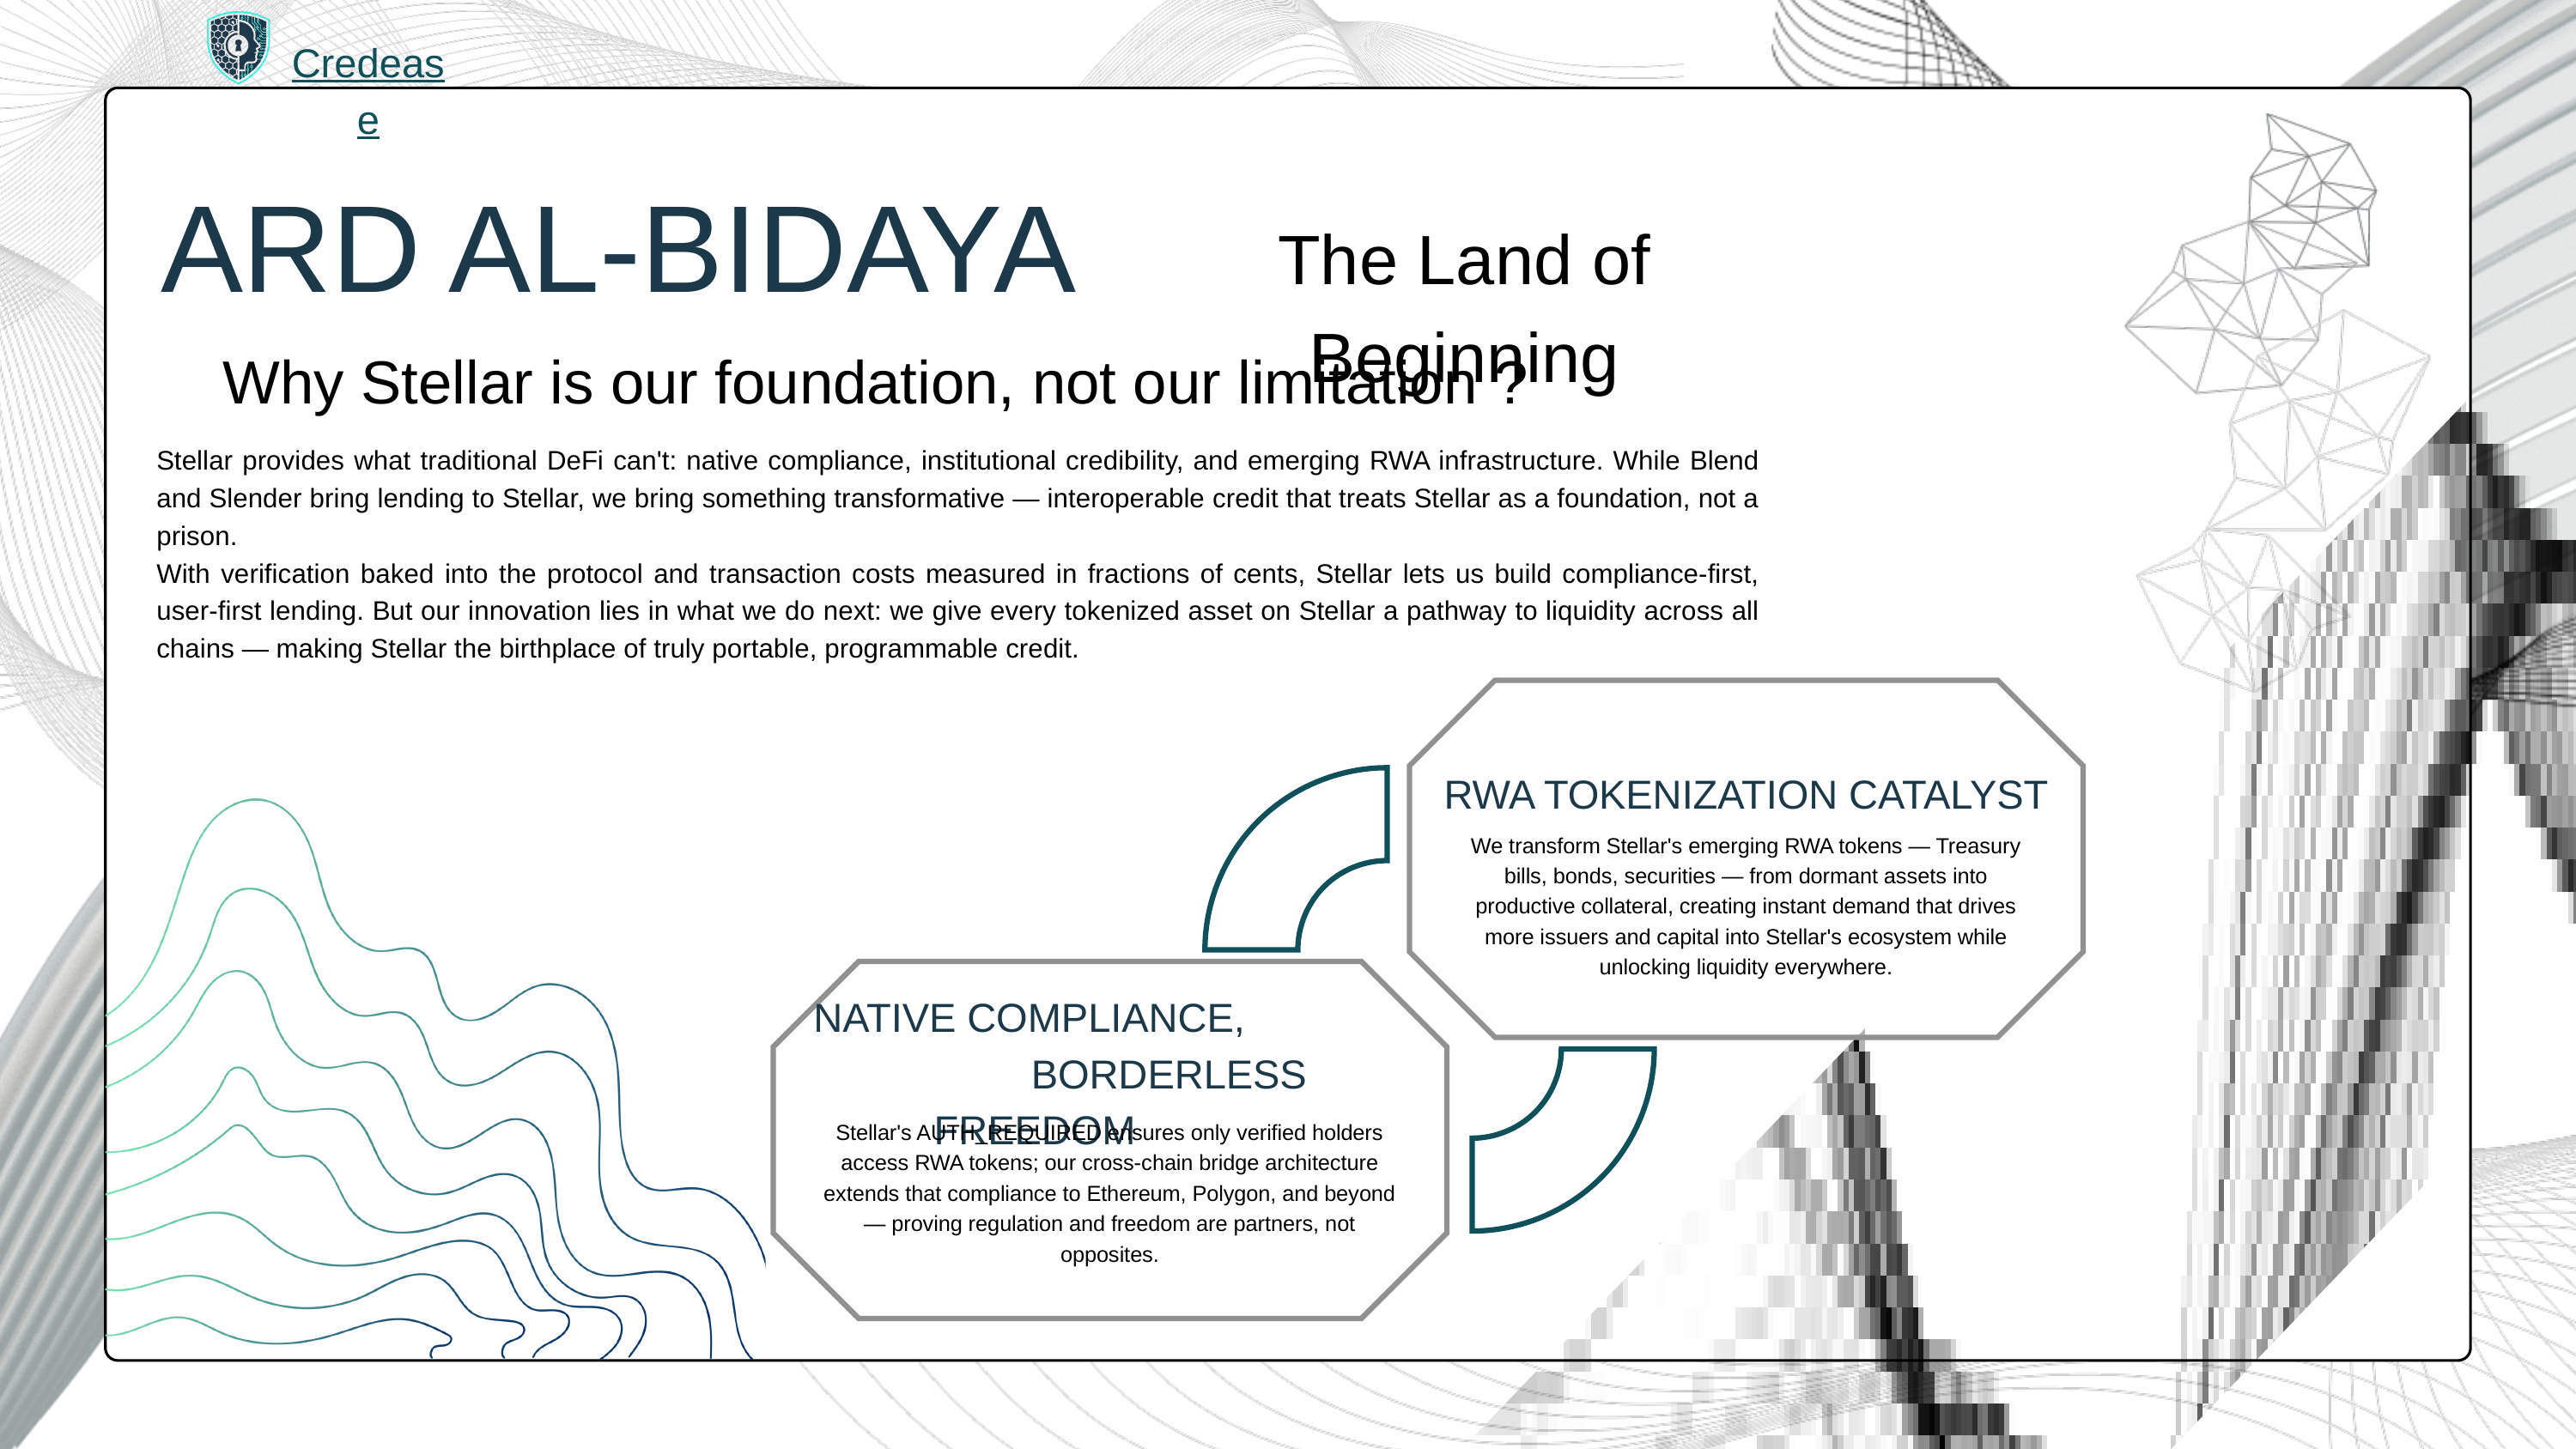

Credease

ARD AL-BIDAYA
The Land of Beginning
Why Stellar is our foundation, not our limitation ?
Stellar provides what traditional DeFi can't: native compliance, institutional credibility, and emerging RWA infrastructure. While Blend and Slender bring lending to Stellar, we bring something transformative — interoperable credit that treats Stellar as a foundation, not a prison.
With verification baked into the protocol and transaction costs measured in fractions of cents, Stellar lets us build compliance-first, user-first lending. But our innovation lies in what we do next: we give every tokenized asset on Stellar a pathway to liquidity across all chains — making Stellar the birthplace of truly portable, programmable credit.

RWA TOKENIZATION CATALYST

We transform Stellar's emerging RWA tokens — Treasury bills, bonds, securities — from dormant assets into productive collateral, creating instant demand that drives more issuers and capital into Stellar's ecosystem while unlocking liquidity everywhere.

NATIVE COMPLIANCE,
                        BORDERLESS FREEDOM

Stellar's AUTH_REQUIRED ensures only verified holders access RWA tokens; our cross-chain bridge architecture extends that compliance to Ethereum, Polygon, and beyond — proving regulation and freedom are partners, not opposites.